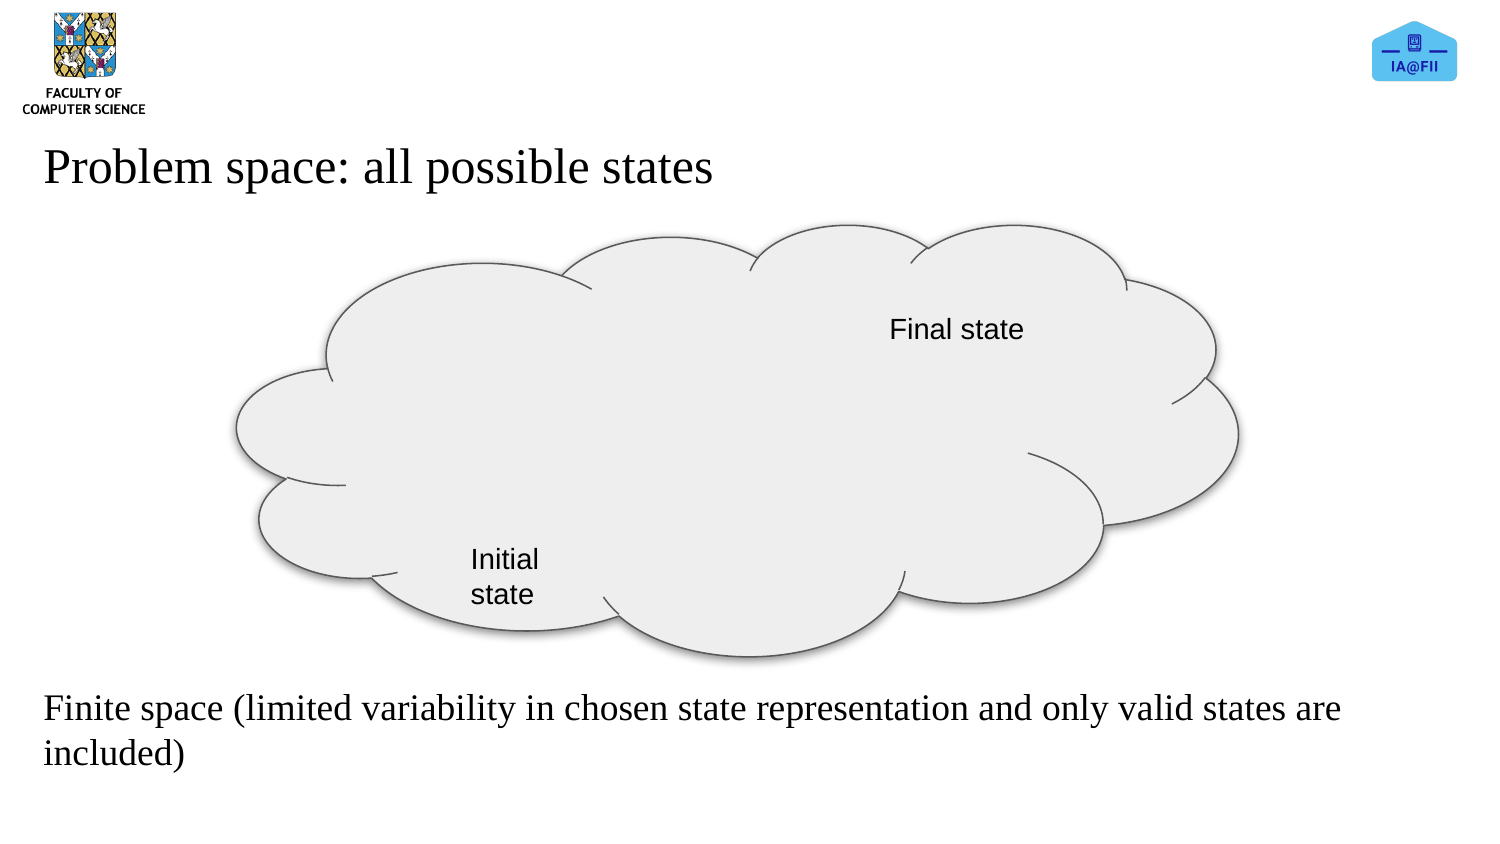

Problem space: all possible states

Finite space (limited variability in chosen state representation and only valid states are included)

Final state
Initial state